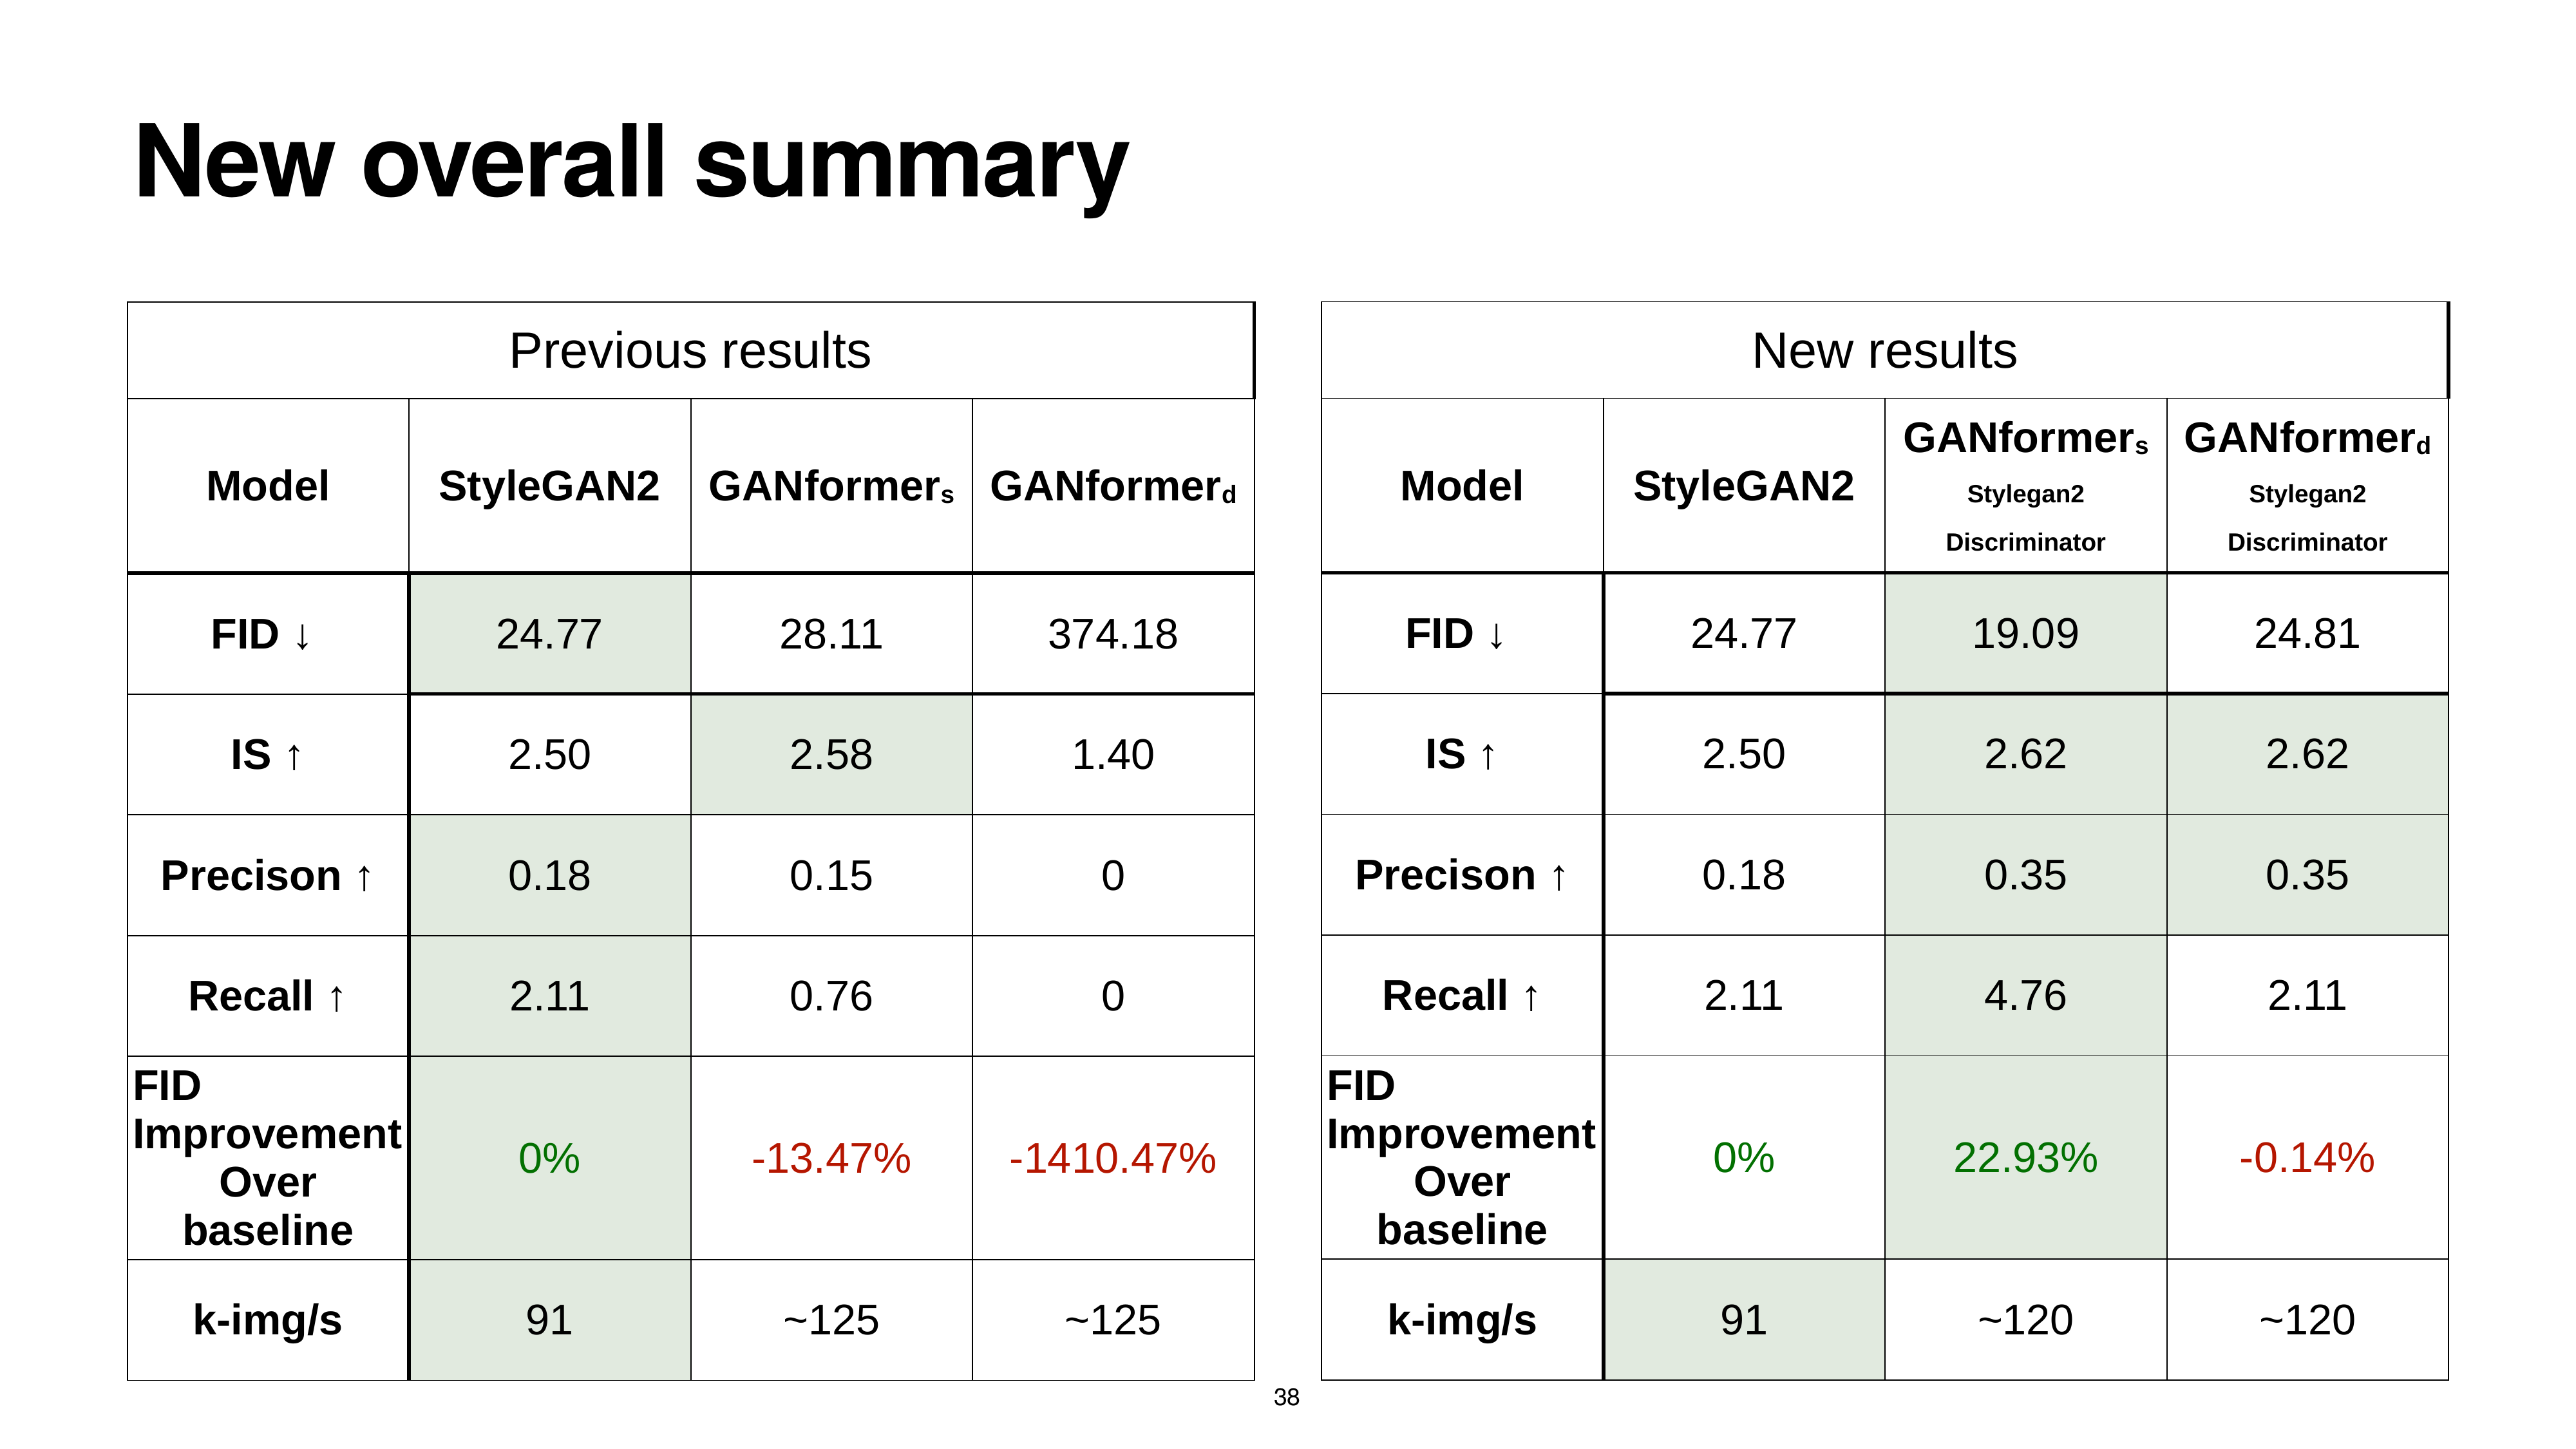

38
# New overall summary
| New results |  |  |  |
| --- | --- | --- | --- |
| Model | StyleGAN2 | GANformers Stylegan2 Discriminator | GANformerd Stylegan2 Discriminator |
| FID ↓ | 24.77 | 19.09 | 24.81 |
| IS ↑ | 2.50 | 2.62 | 2.62 |
| Precison ↑ | 0.18 | 0.35 | 0.35 |
| Recall ↑ | 2.11 | 4.76 | 2.11 |
| FID Improvement Over baseline | 0% | 22.93% | -0.14% |
| k-img/s | 91 | ~120 | ~120 |
| Previous results |  |  |  |
| --- | --- | --- | --- |
| Model | StyleGAN2 | GANformers | GANformerd |
| FID ↓ | 24.77 | 28.11 | 374.18 |
| IS ↑ | 2.50 | 2.58 | 1.40 |
| Precison ↑ | 0.18 | 0.15 | 0 |
| Recall ↑ | 2.11 | 0.76 | 0 |
| FID Improvement Over baseline | 0% | -13.47% | -1410.47% |
| k-img/s | 91 | ~125 | ~125 |